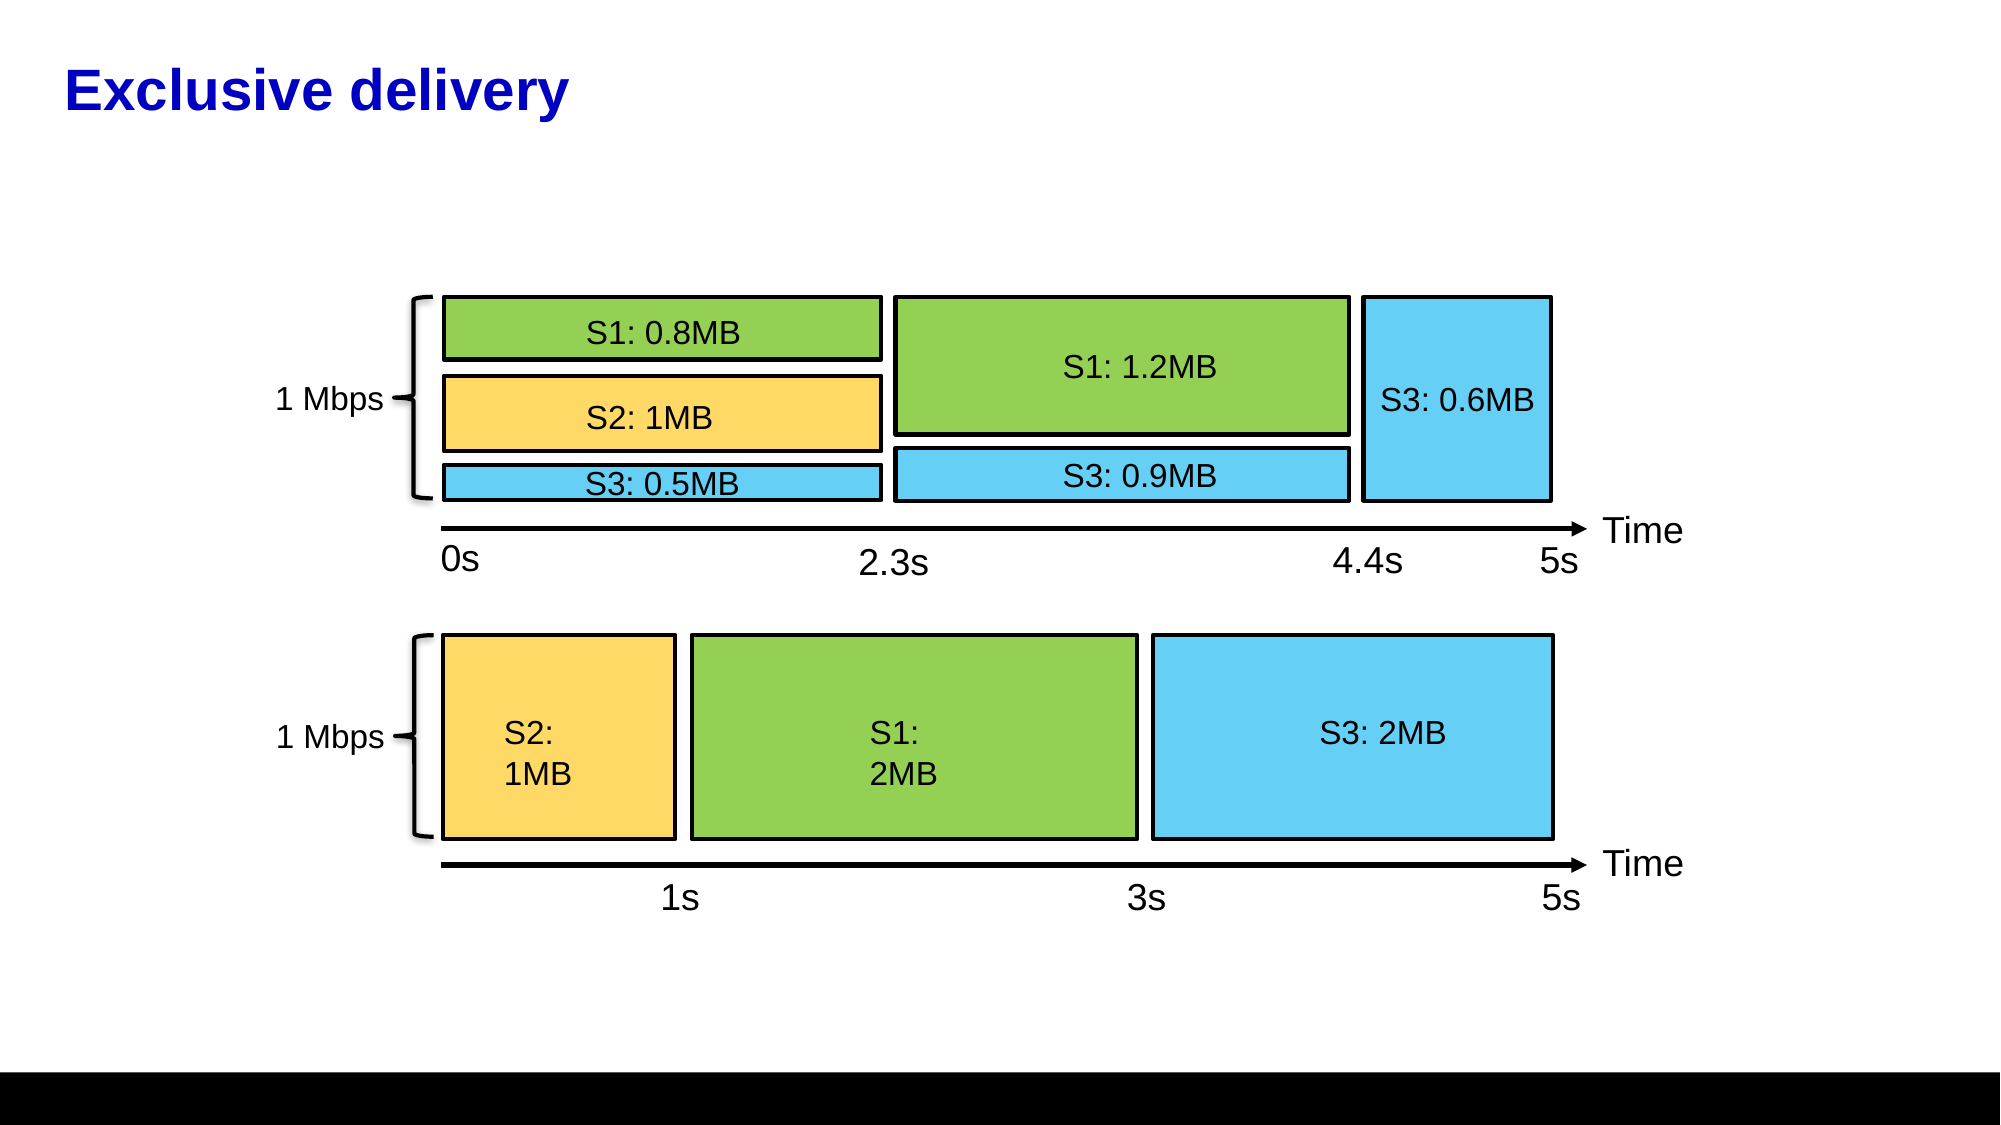

# Exclusive delivery

S1: 0.8MB
S1: 1.2MB
1 Mbps
S3: 0.6MB

S2: 1MB
S3: 0.9MB

S3: 0.5MB

Time
0s
4.4s
5s
2.3s

S3: 2MB
S2: 1MB
S1: 2MB
1 Mbps
Time
3s
5s
1s